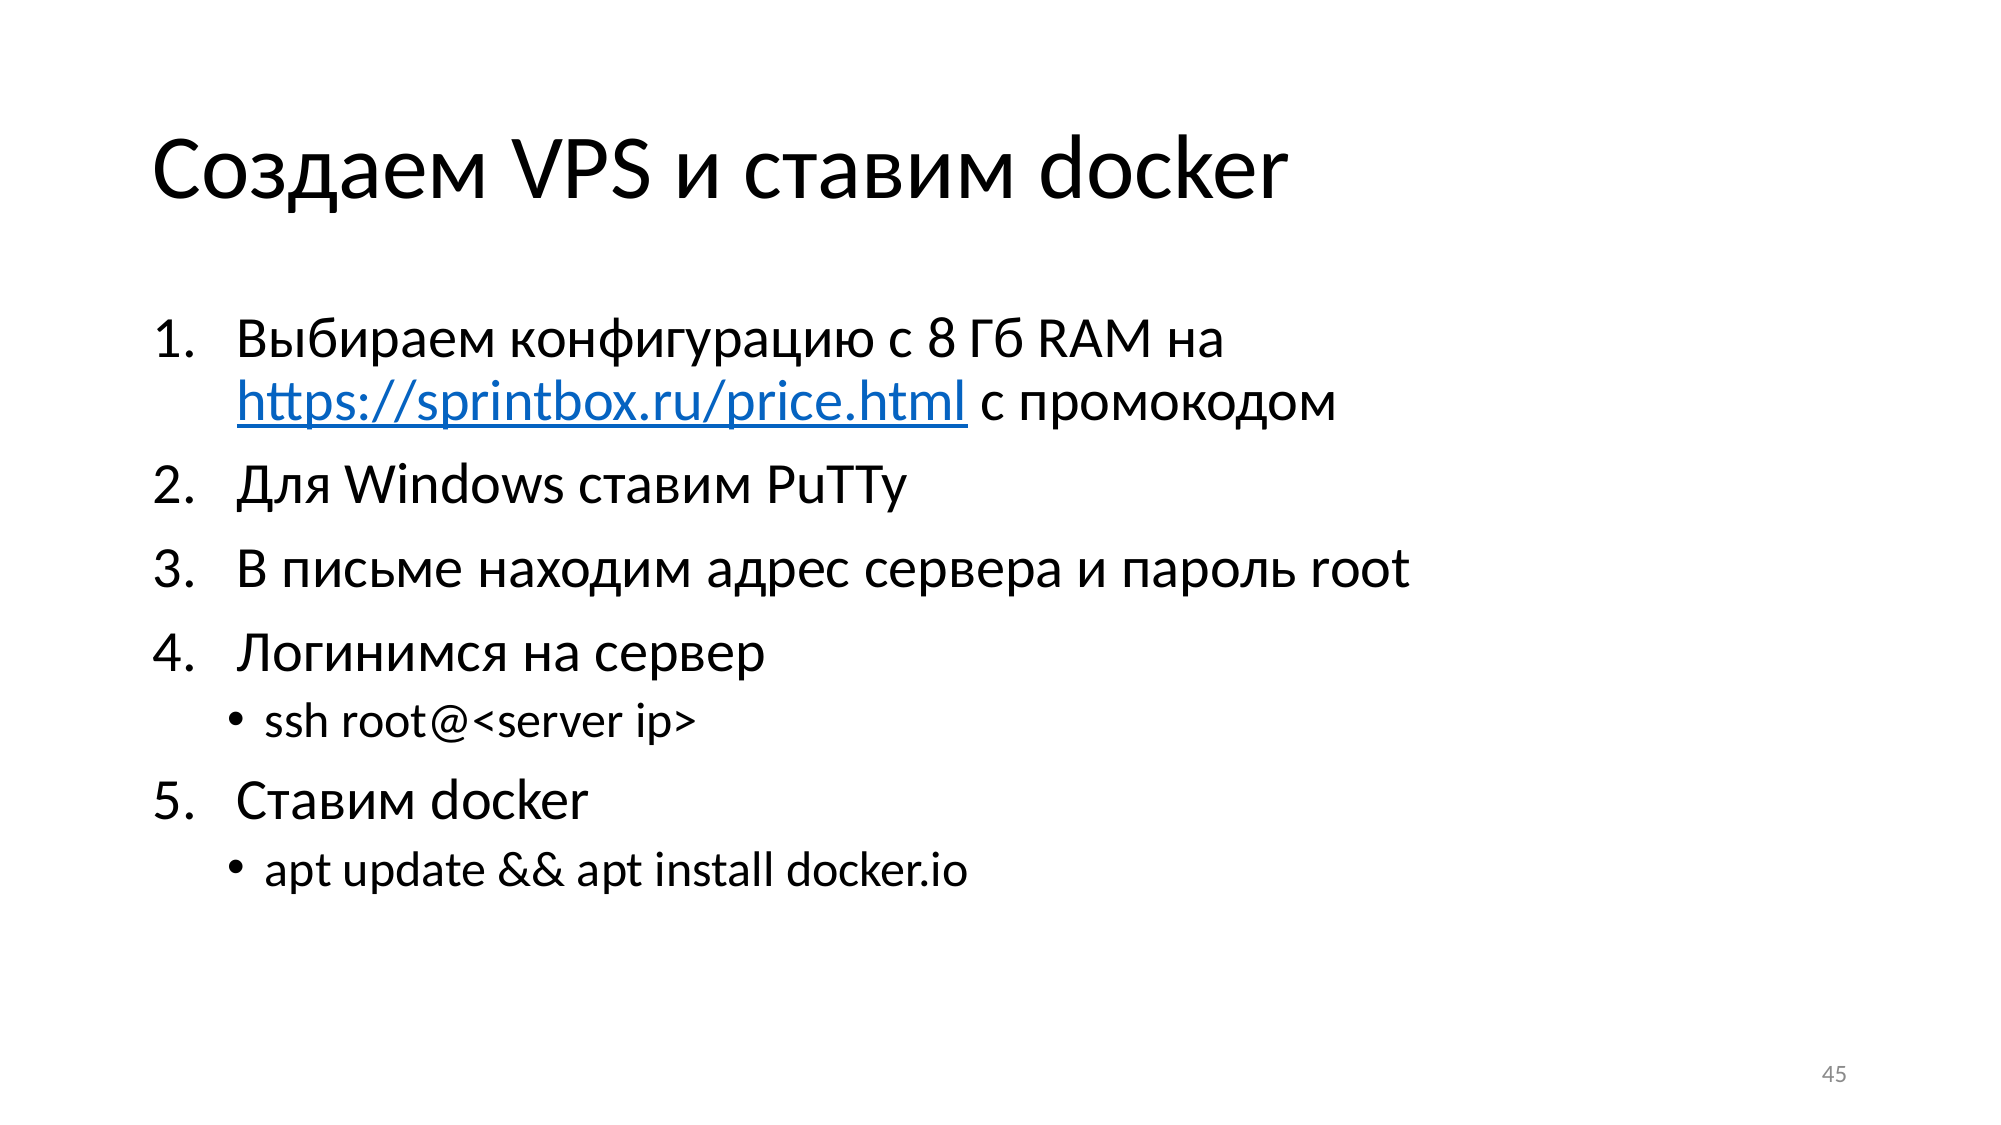

# Создаем VPS и ставим docker
Выбираем конфигурацию с 8 Гб RAM на https://sprintbox.ru/price.html с промокодом
Для Windows ставим PuTTy
В письме находим адрес сервера и пароль root
Логинимся на сервер
ssh root@<server ip>
Ставим docker
apt update && apt install docker.io

45